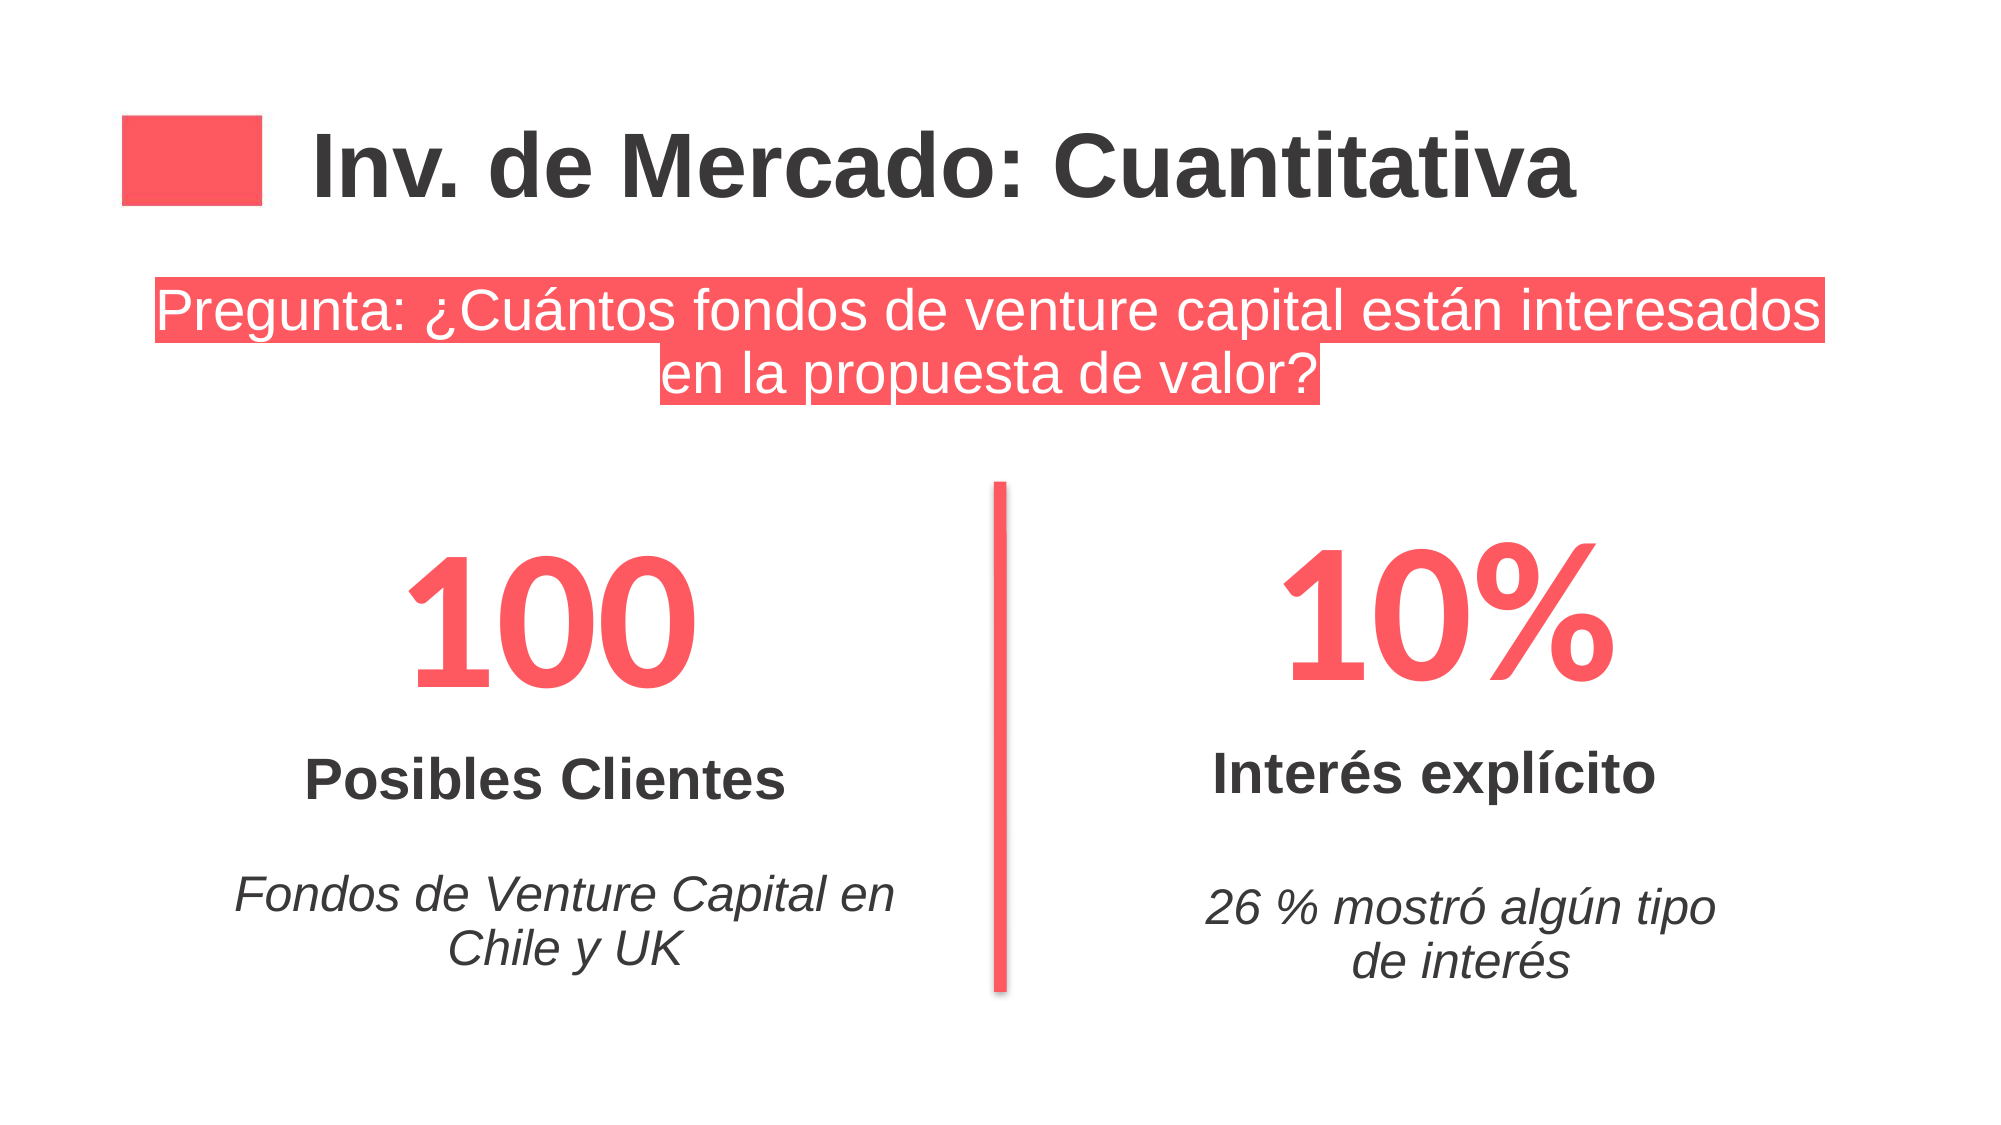

Inv. de Mercado: Cuantitativa
Pregunta: ¿Cuántos fondos de venture capital están interesados en la propuesta de valor?
100
10%
Interés explícito
Posibles Clientes
Fondos de Venture Capital en Chile y UK
26 % mostró algún tipo de interés